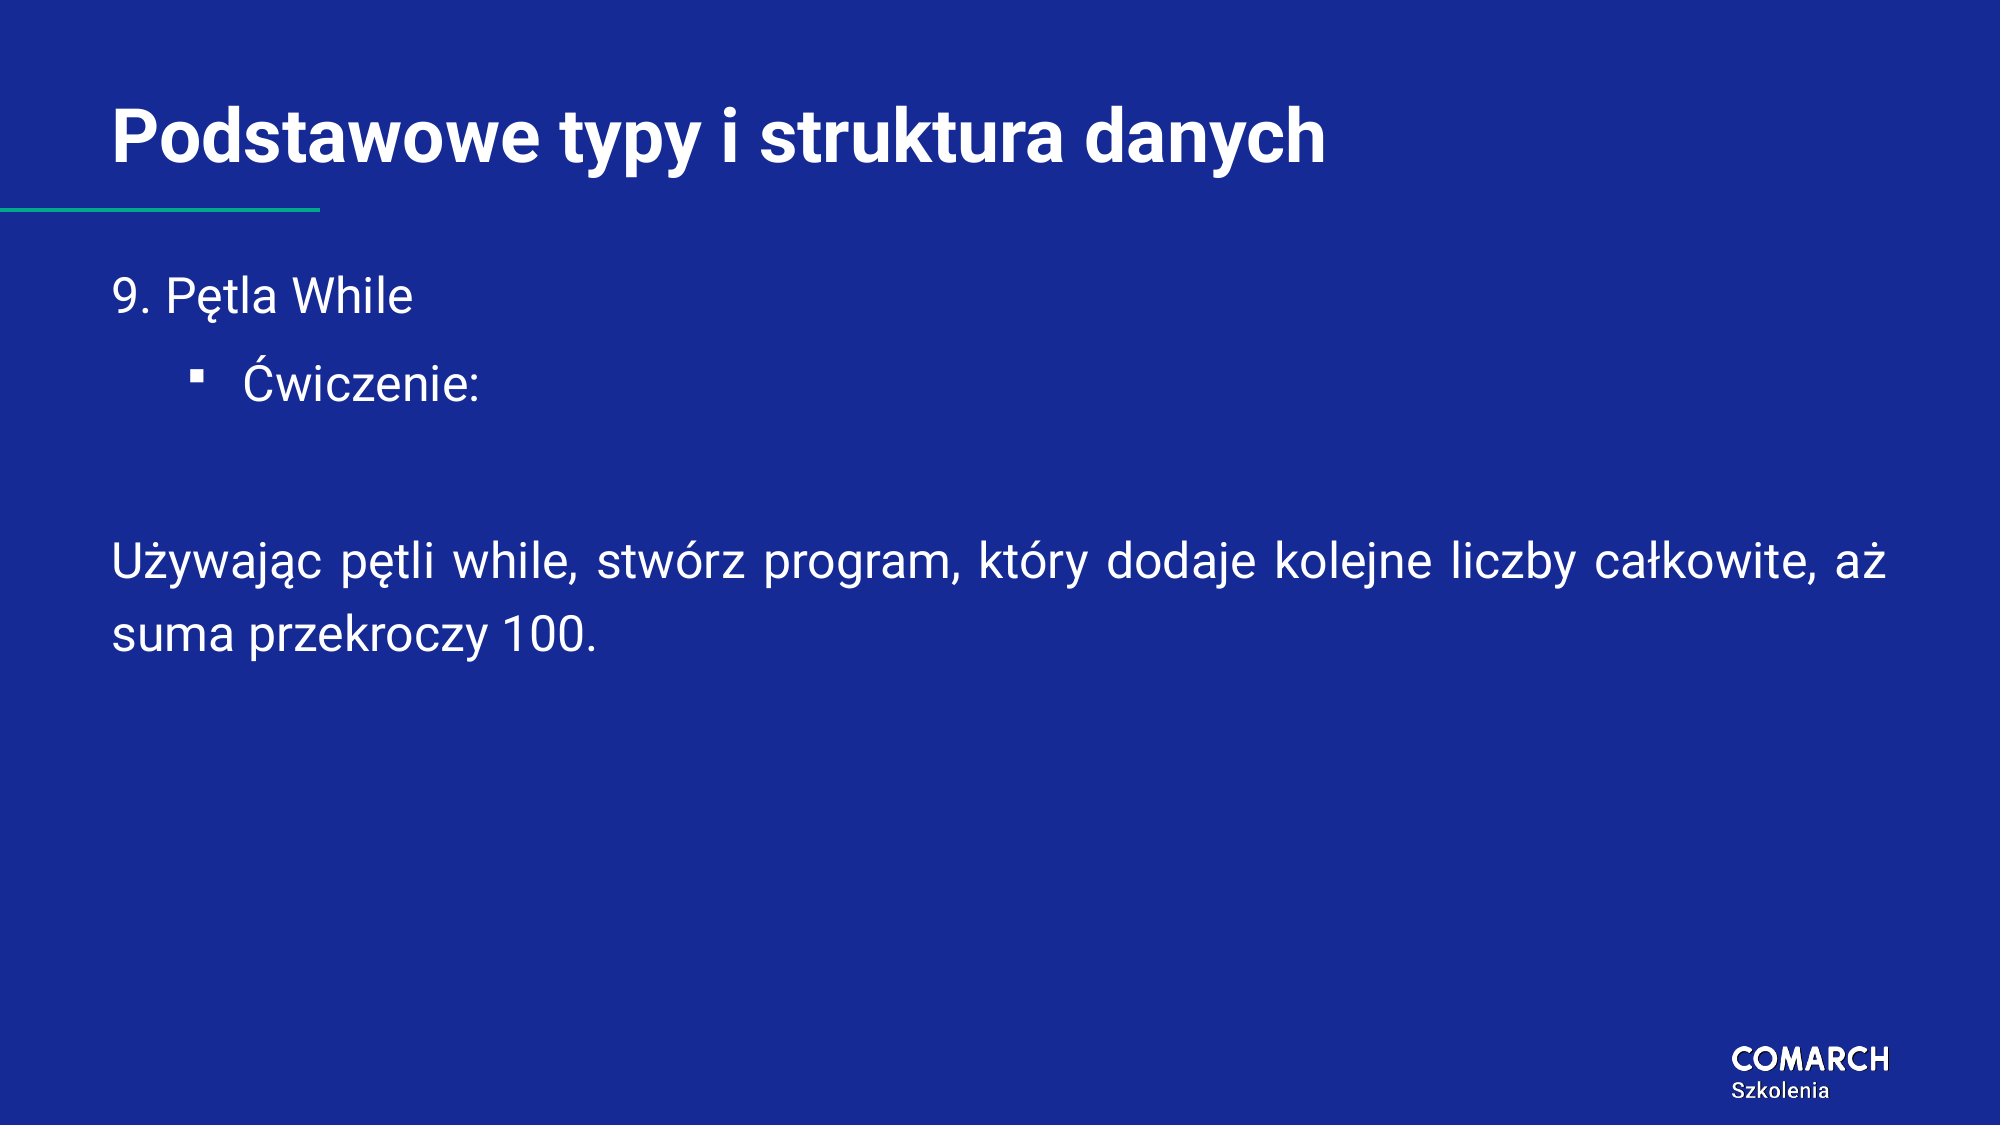

# Podstawowe typy i struktura danych
9. Pętla While
Ćwiczenie:

Używając pętli while, stwórz program, który dodaje kolejne liczby całkowite, aż suma przekroczy 100.